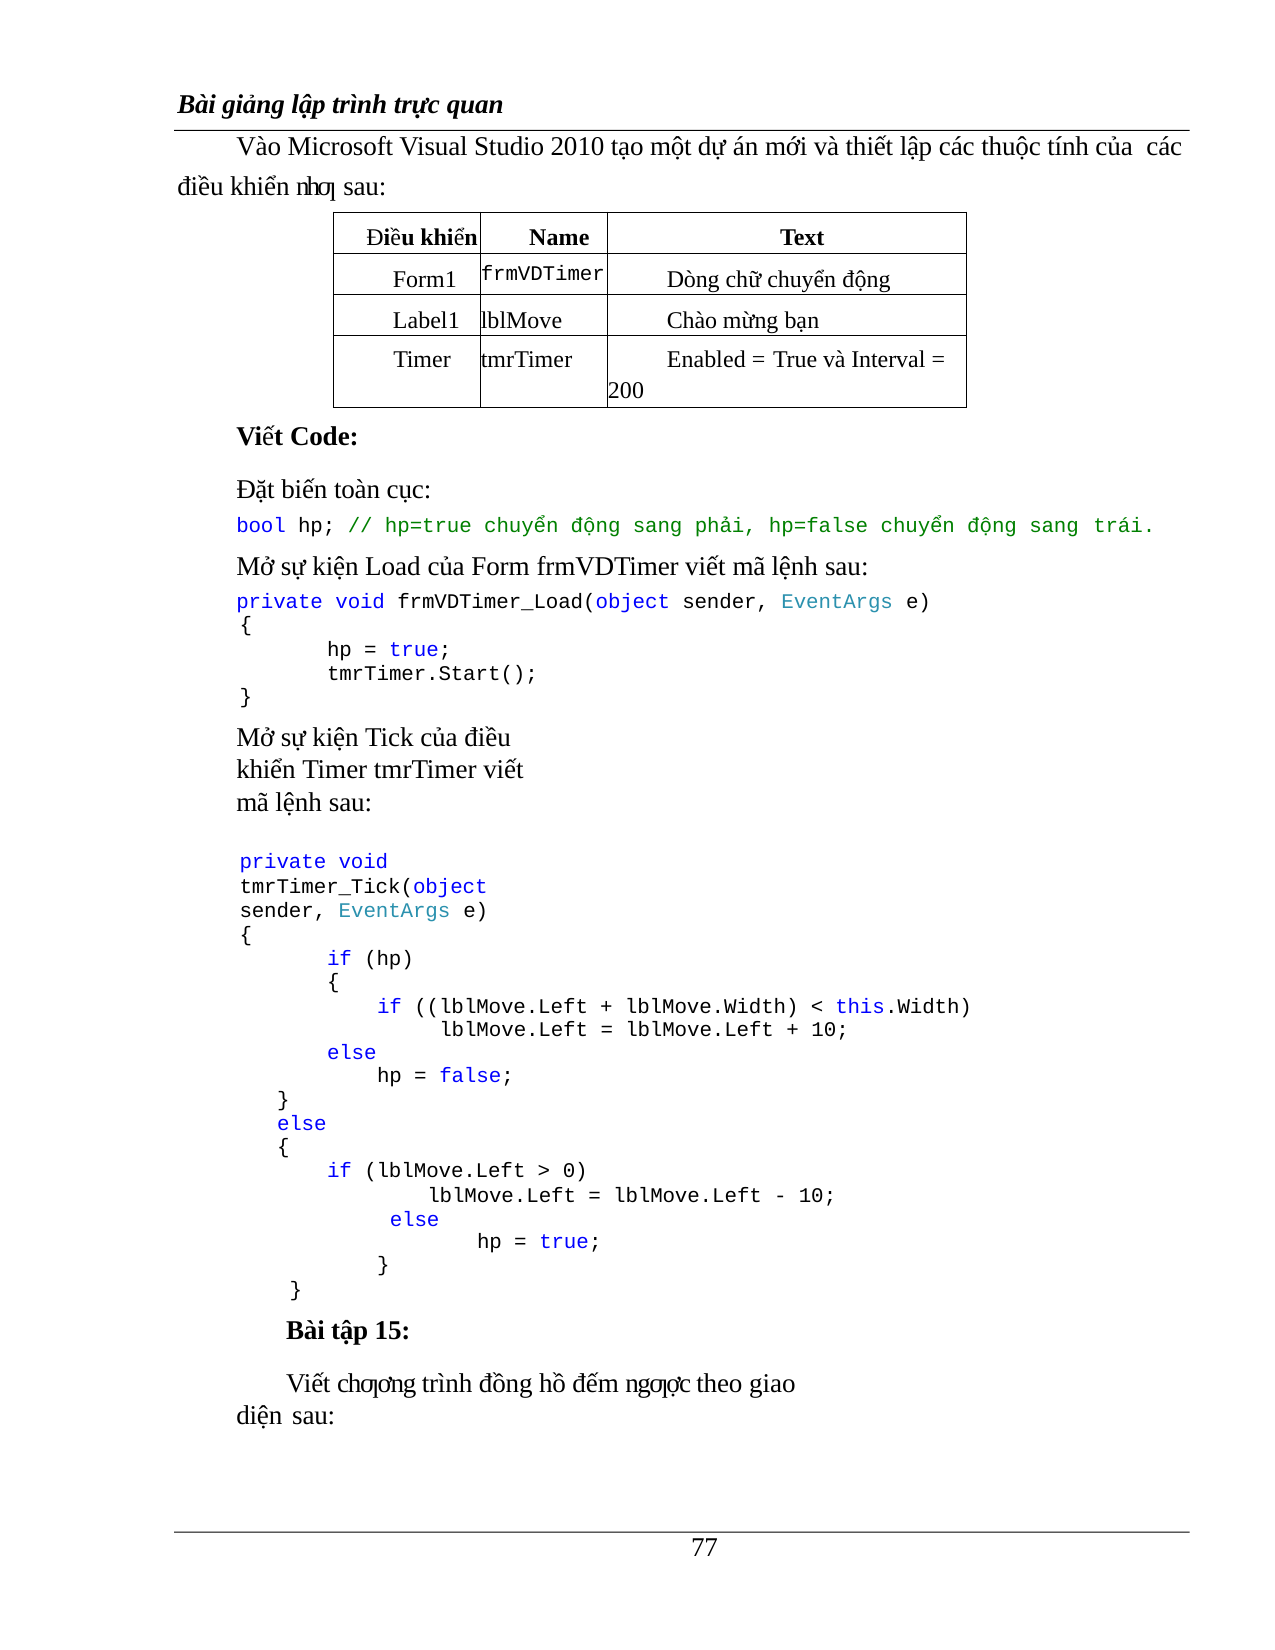

Bài giảng lập trình trực quan
Vào Microsoft Visual Studio 2010 tạo một dự án mới và thiết lập các thuộc tính của  các điều khiển nhƣ sau:
| Điều khiển | Name | Text |
| --- | --- | --- |
| Form1 | frmVDTimer | Dòng chữ chuyển động |
| Label1 | lblMove | Chào mừng bạn |
| Timer | tmrTimer | Enabled = True và Interval = 200 |
Viết Code:
Đặt biến toàn cục:
bool hp; // hp=true chuyển động sang phải, hp=false chuyển động sang trái.
Mở sự kiện Load của Form frmVDTimer viết mã lệnh sau:
private void frmVDTimer_Load(object sender, EventArgs e)
{
hp = true;  tmrTimer.Start();
}
Mở sự kiện Tick của điều khiển Timer tmrTimer viết mã lệnh sau:

private void tmrTimer_Tick(object sender, EventArgs e)
{
if (hp)
{
if ((lblMove.Left + lblMove.Width) < this.Width)  lblMove.Left = lblMove.Left + 10;
else
hp = false;
}
else
{
if (lblMove.Left > 0)
lblMove.Left = lblMove.Left - 10;  else
hp = true;
}
}
Bài tập 15:
Viết chƣơng trình đồng hồ đếm ngƣợc theo giao diện sau:
77